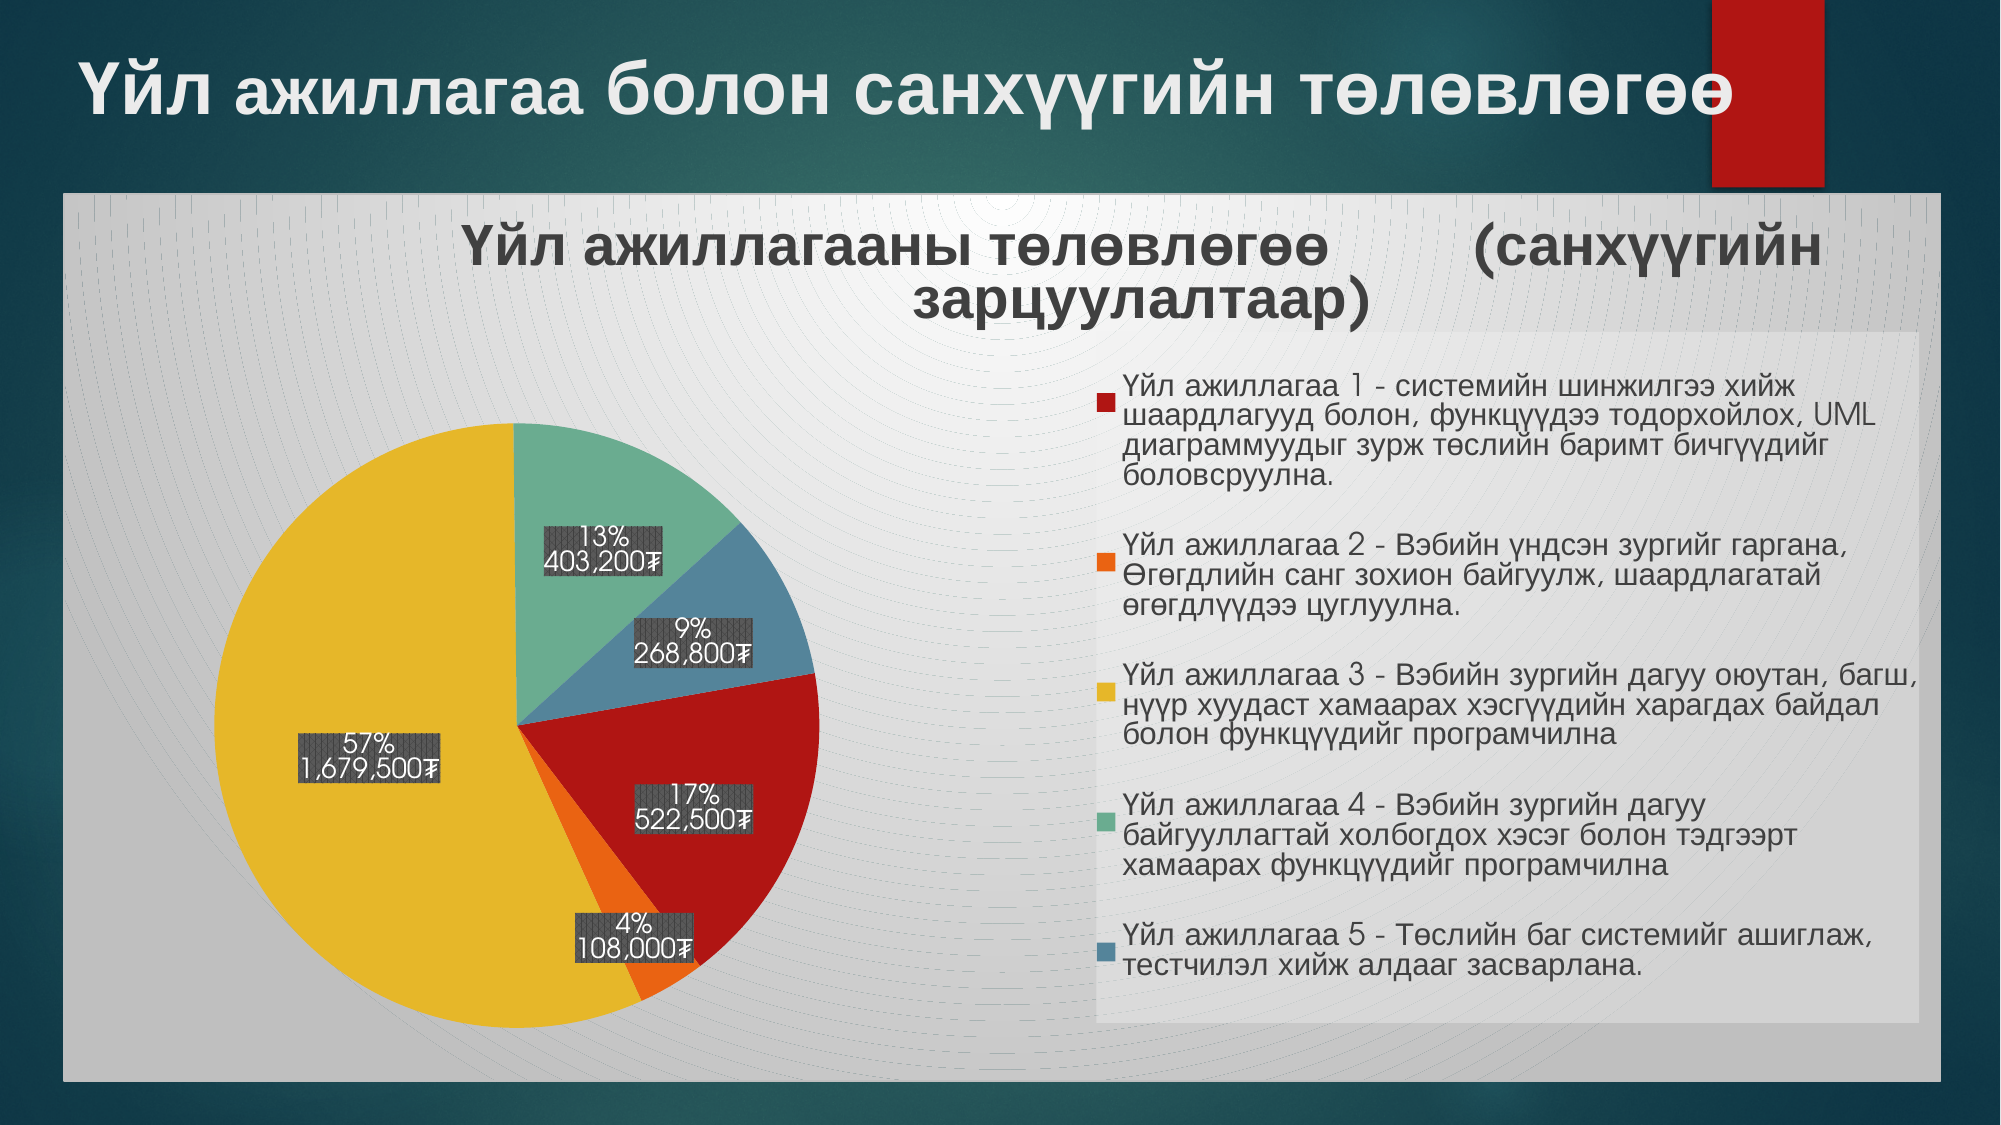

# Үйл ажиллагаа болон санхүүгийн төлөвлөгөө

### Chart: Үйл ажиллагааны төлөвлөгөө         (санхүүгийн зарцуулалтаар)

| Category | Үйл ажиллагааны төлөвлөгөө |
|---|---|
| Үйл ажиллагаа 1 - системийн шинжилгээ хийж шаардлагууд болон, функцүүдээ тодорхойлох, UML диаграммуудыг зурж төслийн баримт бичгүүдийг боловсруулна. | 522500.0 |
| Үйл ажиллагаа 2 - Вэбийн үндсэн зургийг гаргана, Өгөгдлийн санг зохион байгуулж, шаардлагатай өгөгдлүүдээ цуглуулна. | 108000.0 |
| Үйл ажиллагаа 3 - Вэбийн зургийн дагуу оюутан, багш, нүүр хуудаст хамаарах хэсгүүдийн харагдах байдал болон функцүүдийг програмчилна | 1697500.0 |
| Үйл ажиллагаа 4 - Вэбийн зургийн дагуу байгууллагтай холбогдох хэсэг болон тэдгээрт хамаарах функцүүдийг програмчилна | 403200.0 |
| Үйл ажиллагаа 5 - Төслийн баг системийг ашиглаж, тестчилэл хийж алдааг засварлана. | 268800.0 |